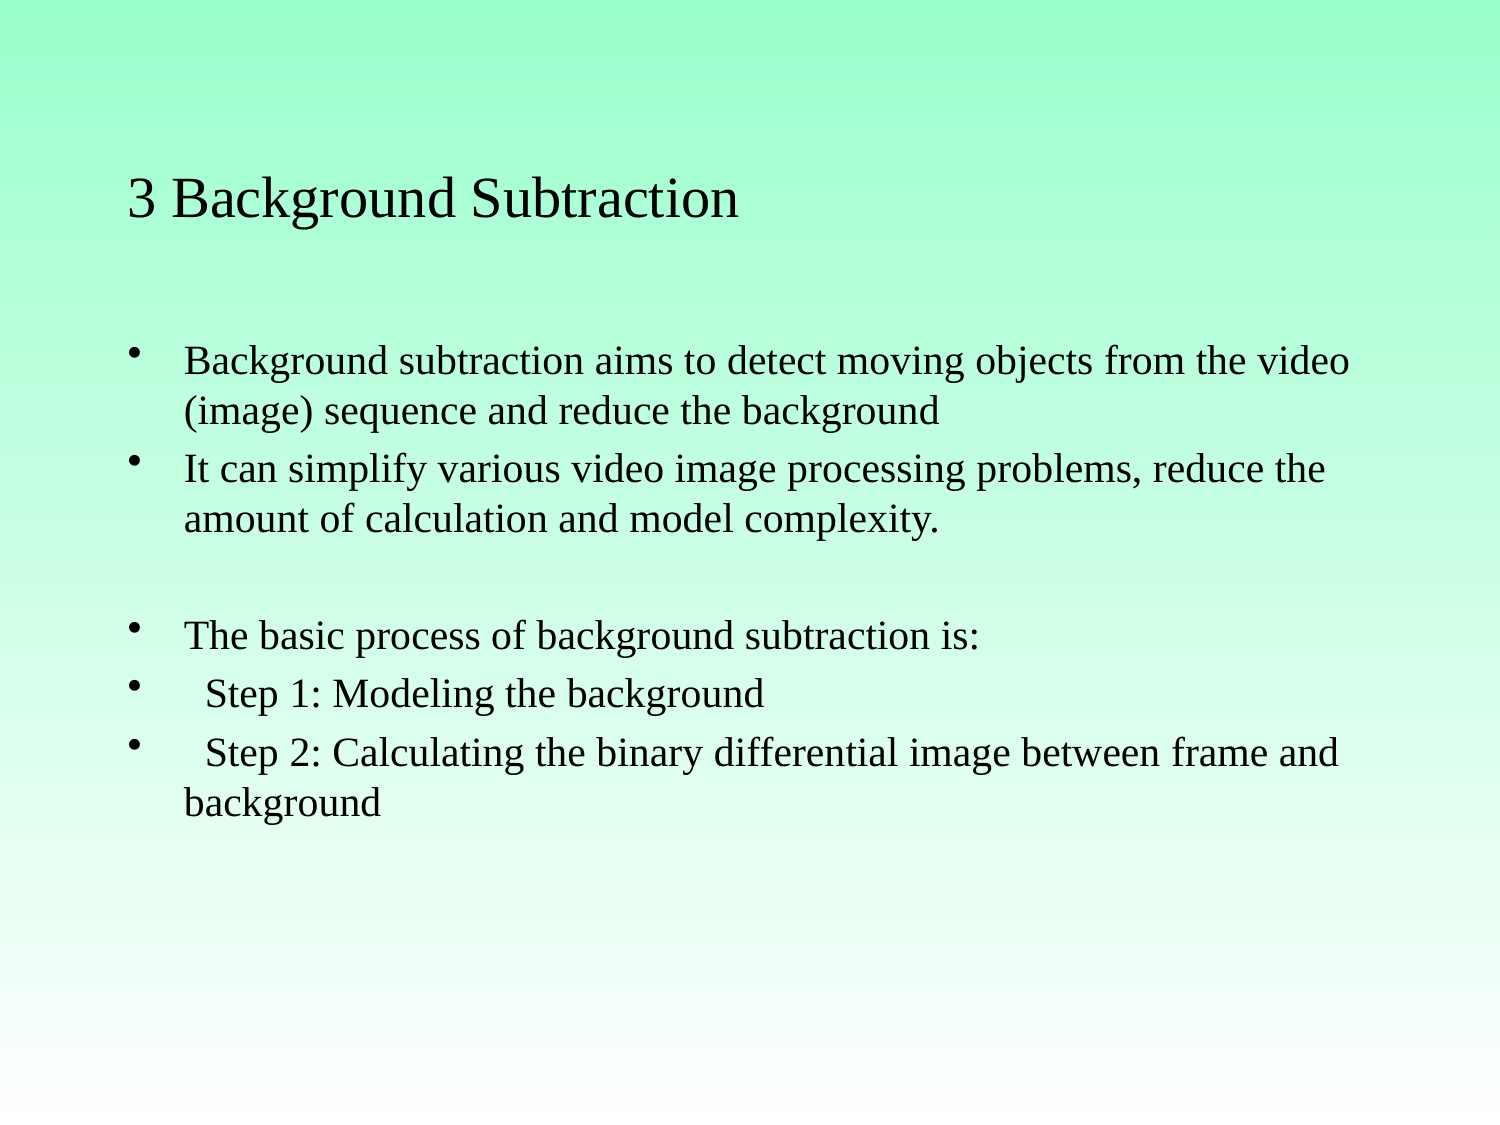

# 3 Background Subtraction
Background subtraction aims to detect moving objects from the video (image) sequence and reduce the background
It can simplify various video image processing problems, reduce the amount of calculation and model complexity.

The basic process of background subtraction is:
  Step 1: Modeling the background
  Step 2: Calculating the binary differential image between frame and background